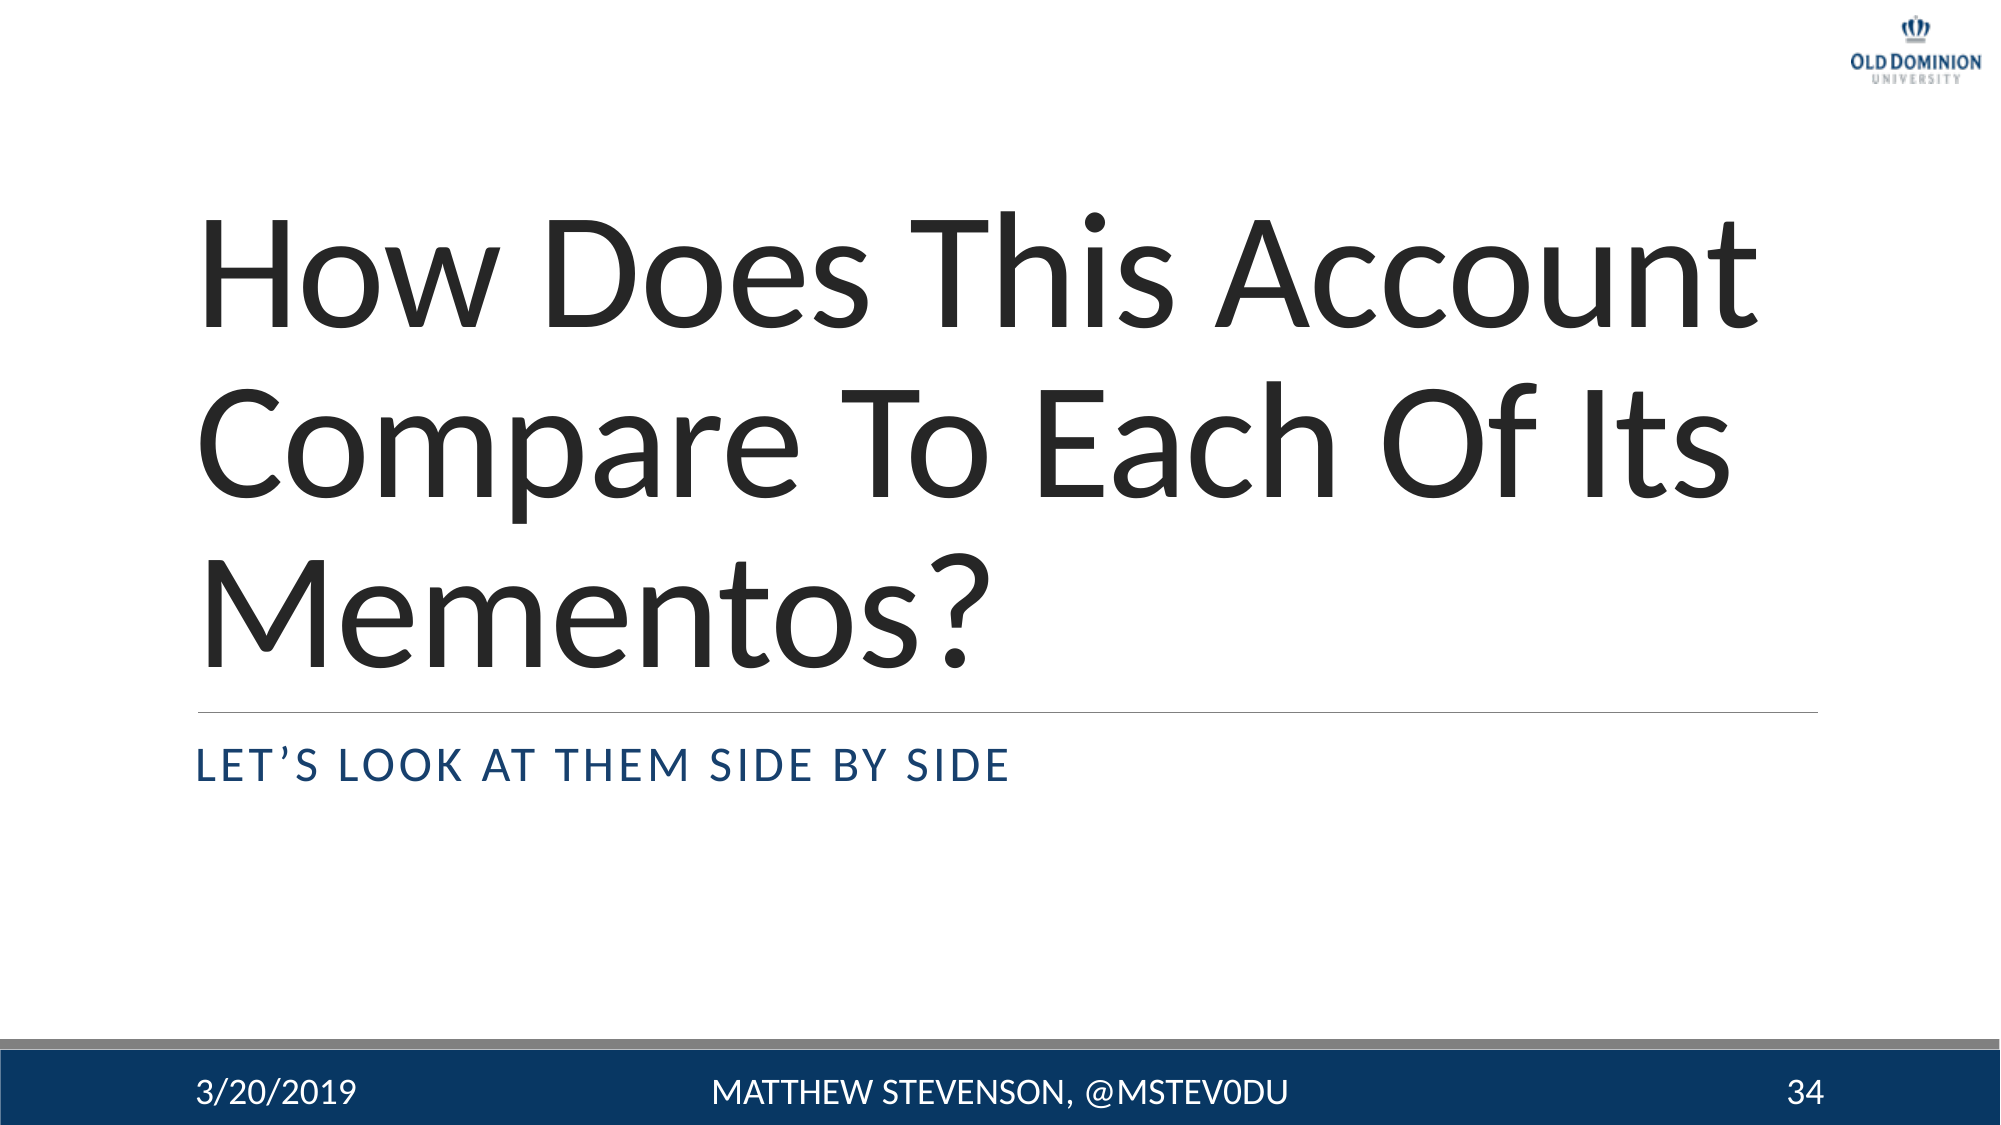

# How Does This Account Compare To Each Of Its Mementos?
Let’s Look At Them Side By Side
3/20/2019
Matthew Stevenson, @mstev0du
34